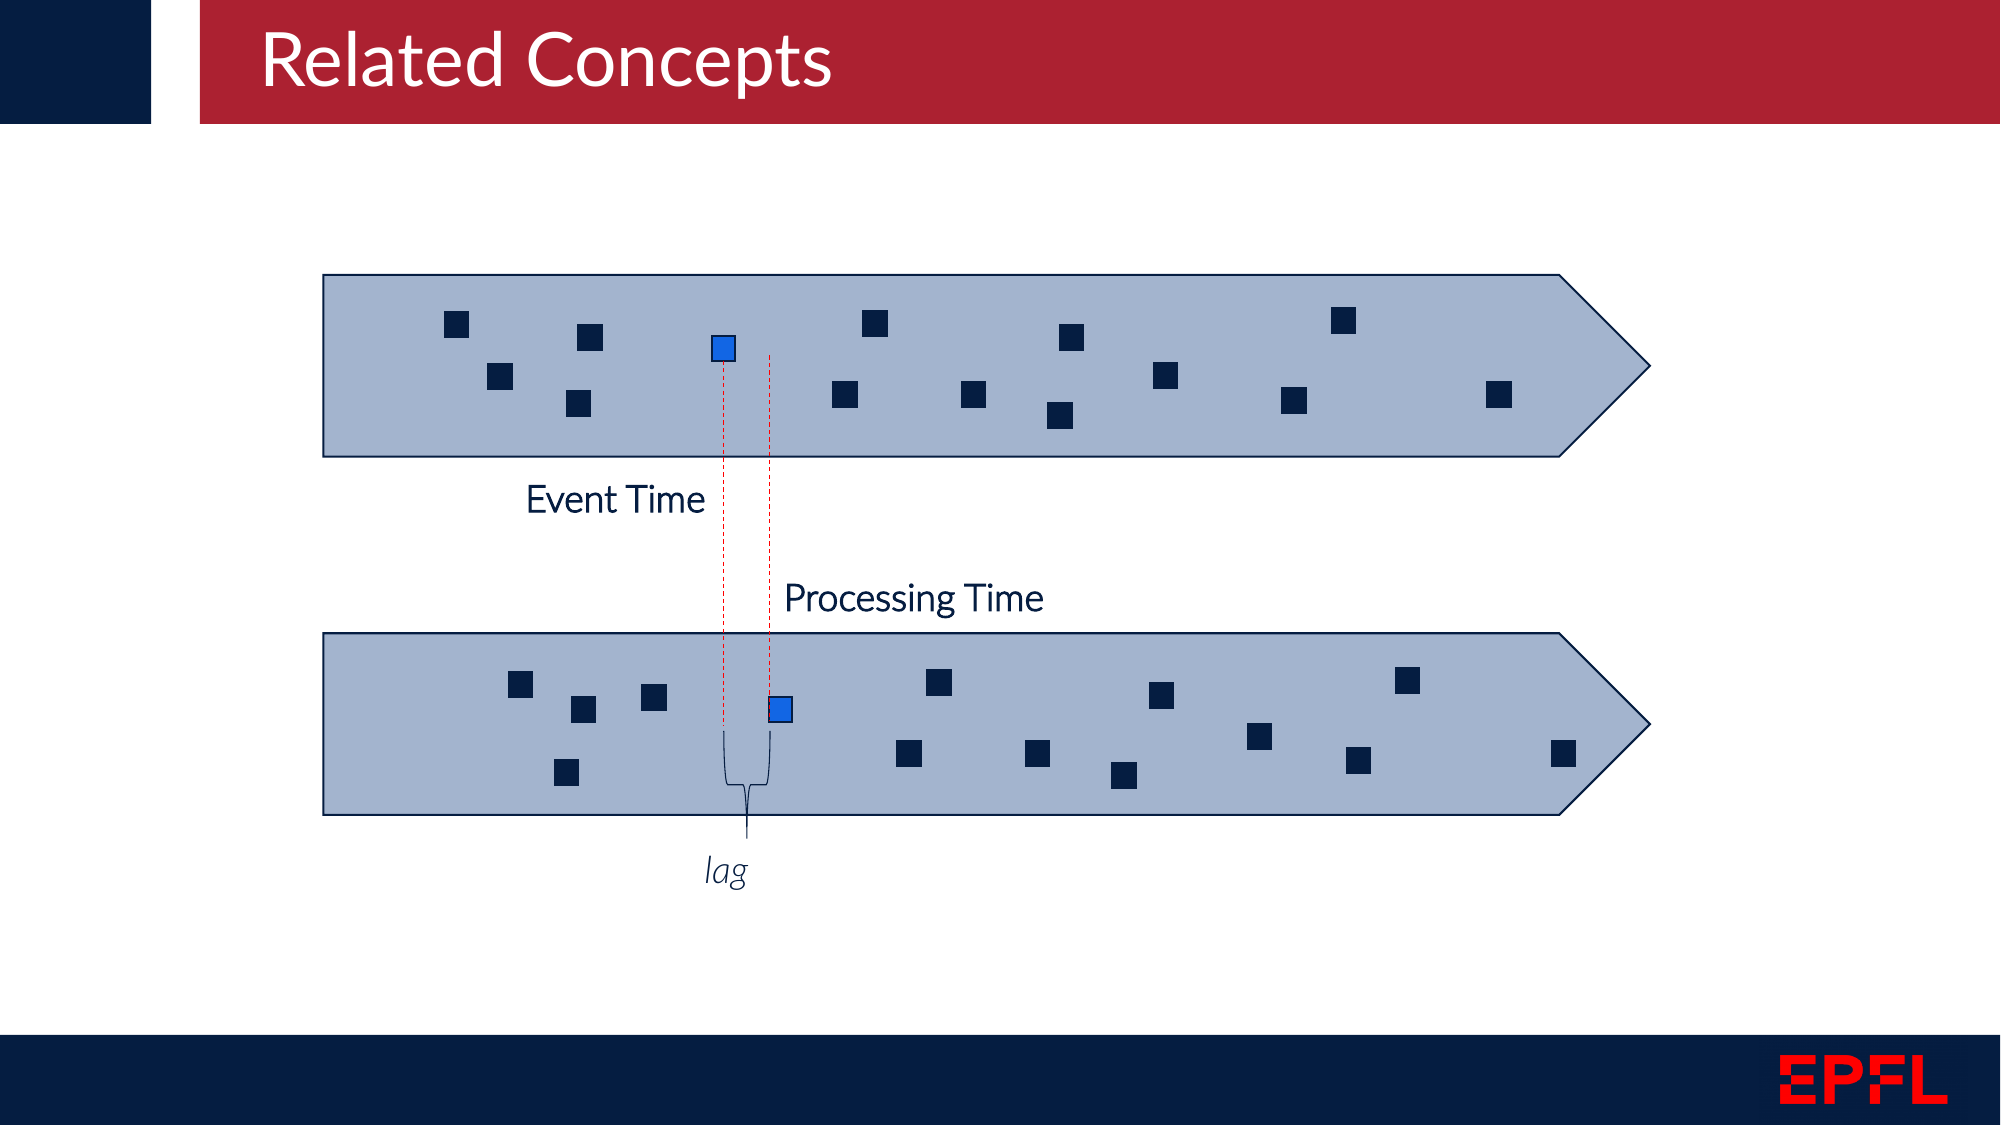

# Related Concepts

Event Time
Processing Time

lag